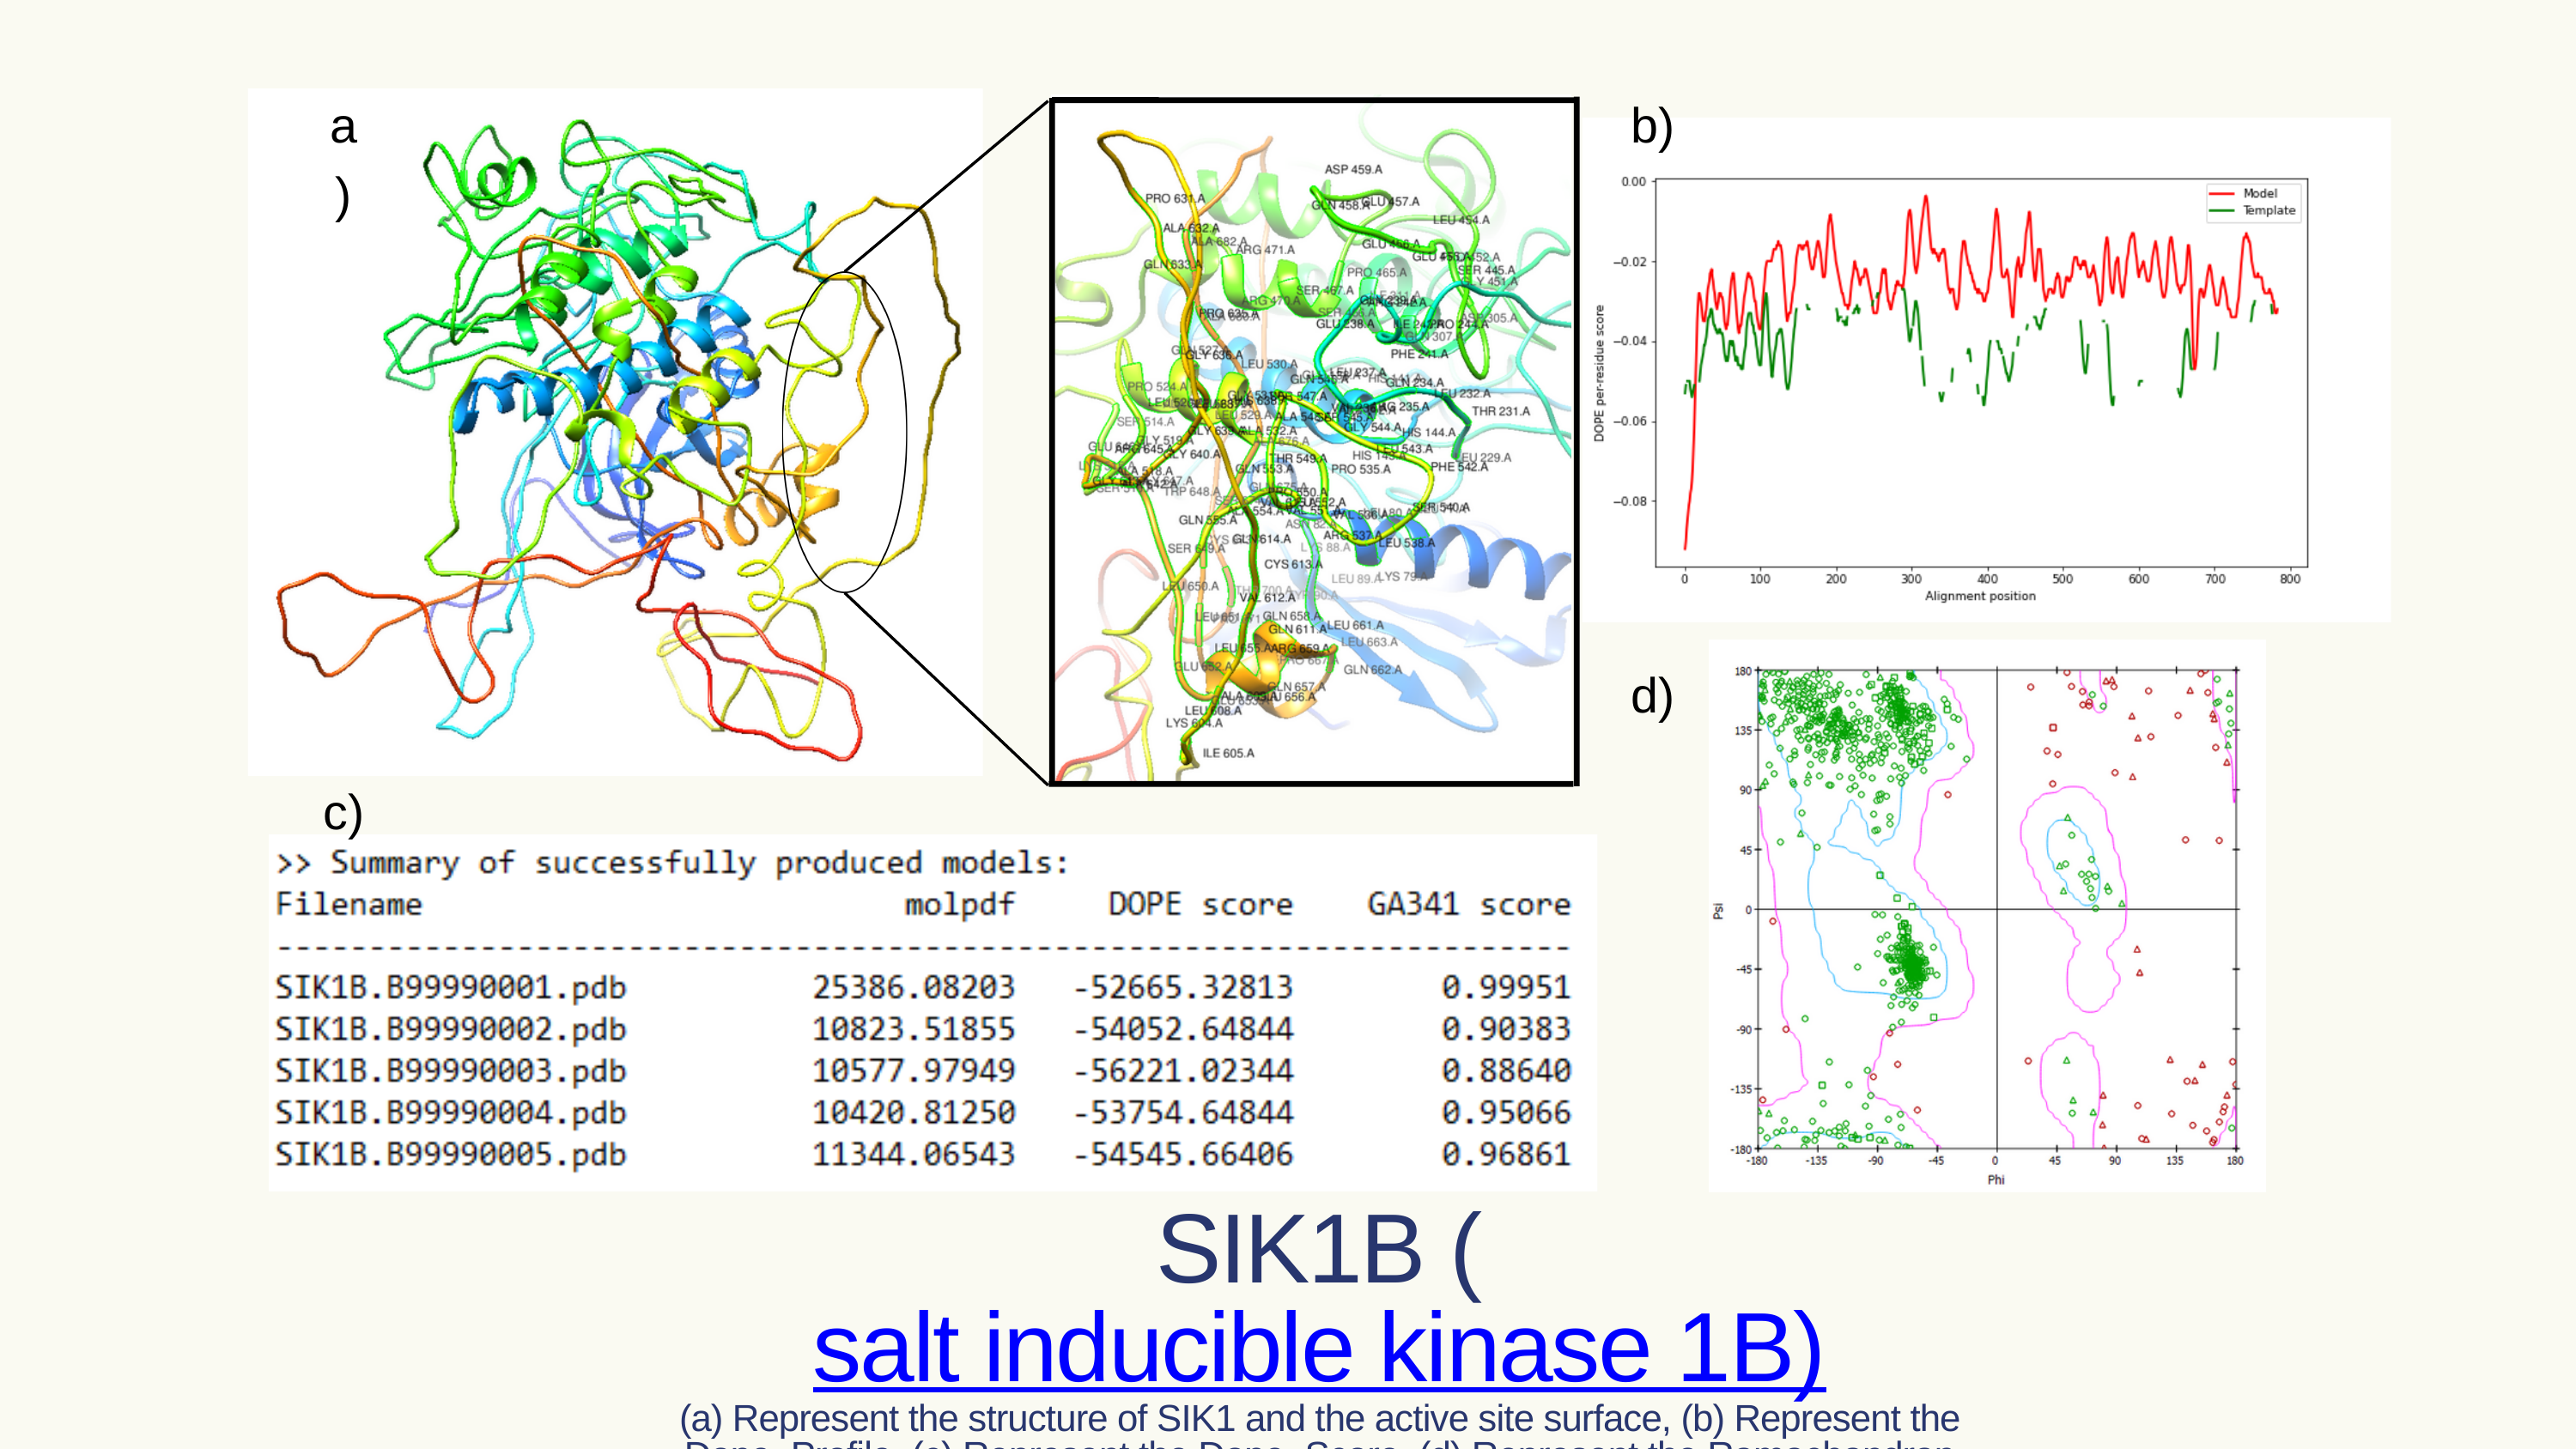

a)
b)

d)
c)

SIK1B (salt inducible kinase 1B)
(a) Represent the structure of SIK1 and the active site surface, (b) Represent the Dope_Profile, (c) Represent the Dope_Score, (d) Represent the Ramachandran plot.